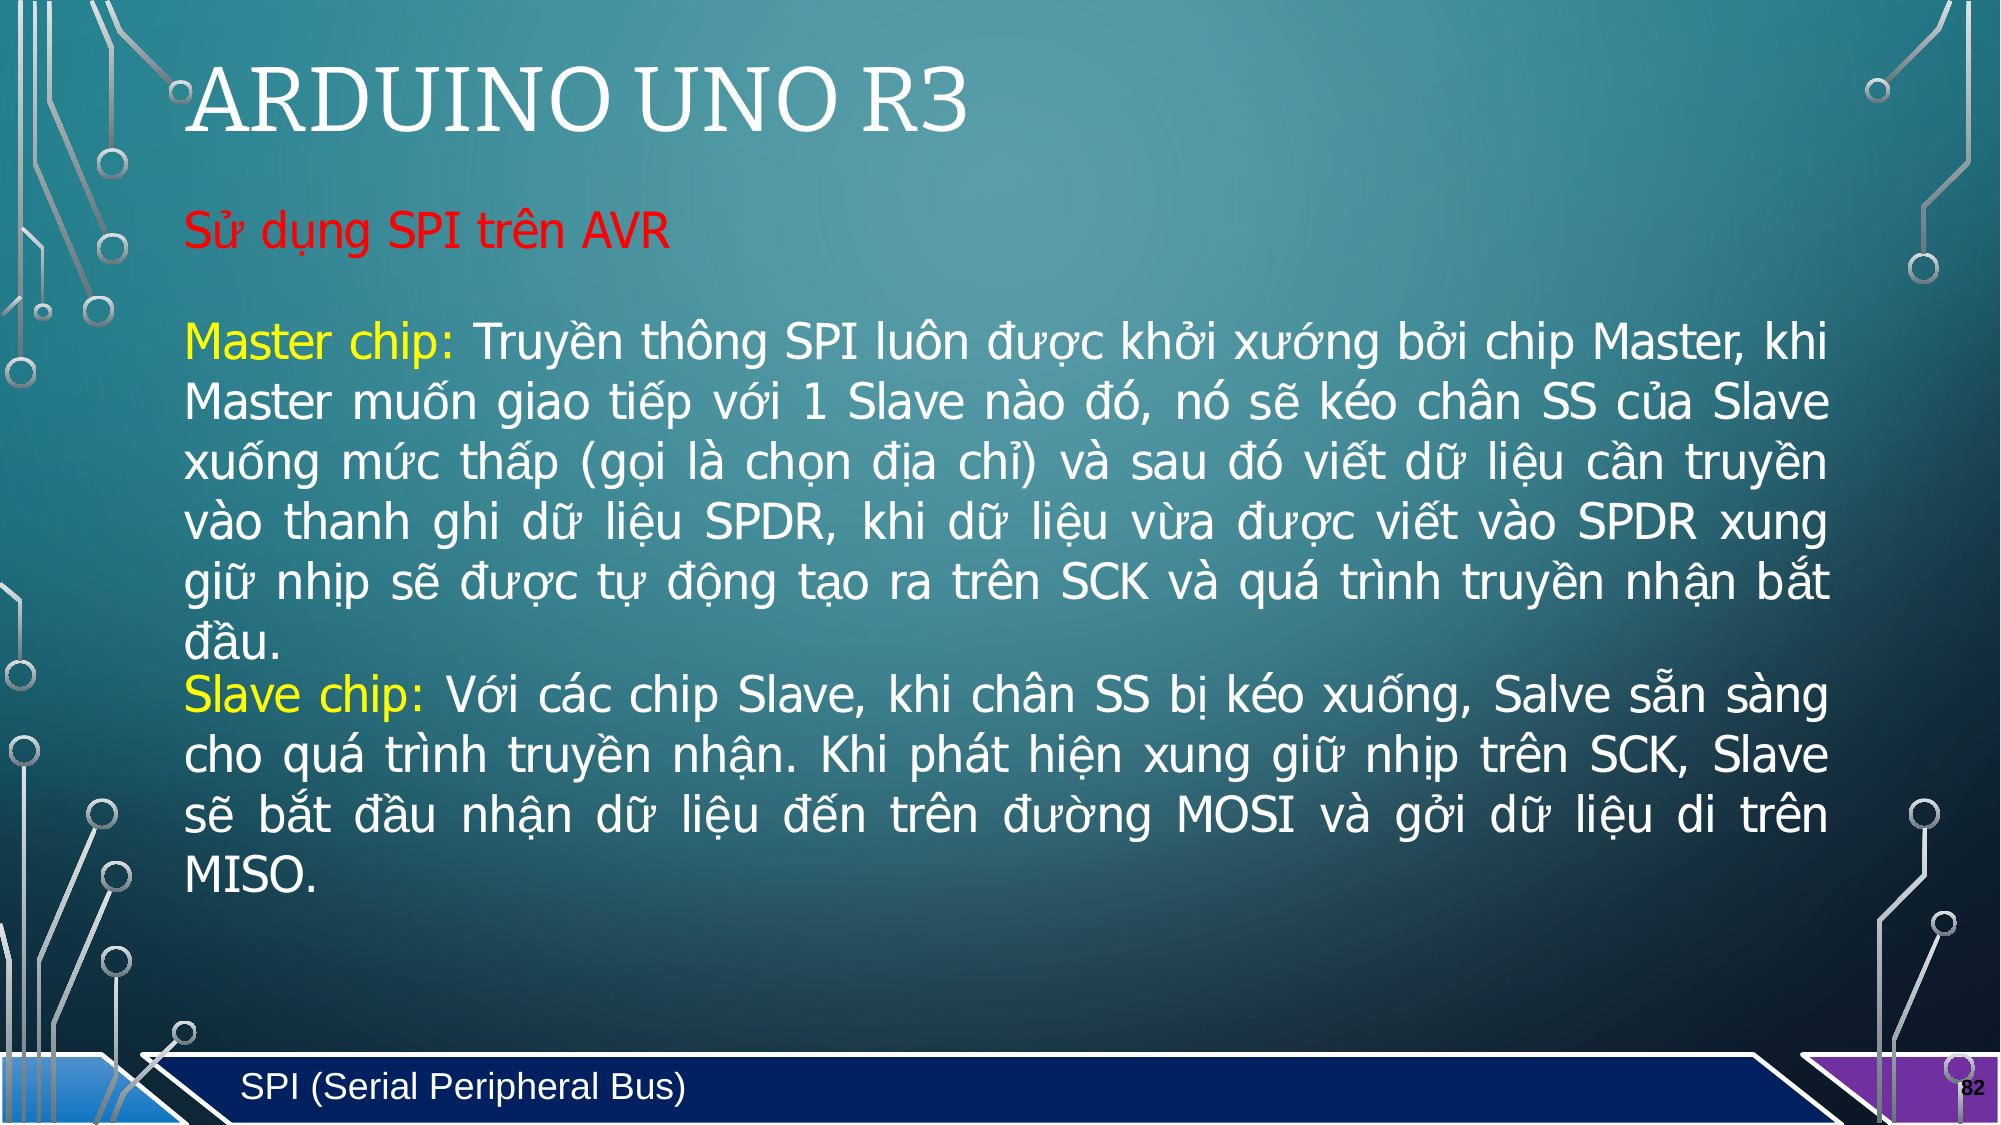

# Arduino Uno r3
Sử dụng SPI trên AVR
Master chip: Truyền thông SPI luôn được khởi xướng bởi chip Master, khi Master muốn giao tiếp với 1 Slave nào đó, nó sẽ kéo chân SS của Slave xuống mức thấp (gọi là chọn địa chỉ) và sau đó viết dữ liệu cần truyền vào thanh ghi dữ liệu SPDR, khi dữ liệu vừa được viết vào SPDR xung giữ nhịp sẽ được tự động tạo ra trên SCK và quá trình truyền nhận bắt đầu.
Slave chip: Với các chip Slave, khi chân SS bị kéo xuống, Salve sẵn sàng cho quá trình truyền nhận. Khi phát hiện xung giữ nhịp trên SCK, Slave sẽ bắt đầu nhận dữ liệu đến trên đường MOSI và gởi dữ liệu di trên MISO.
SPI (Serial Peripheral Bus)